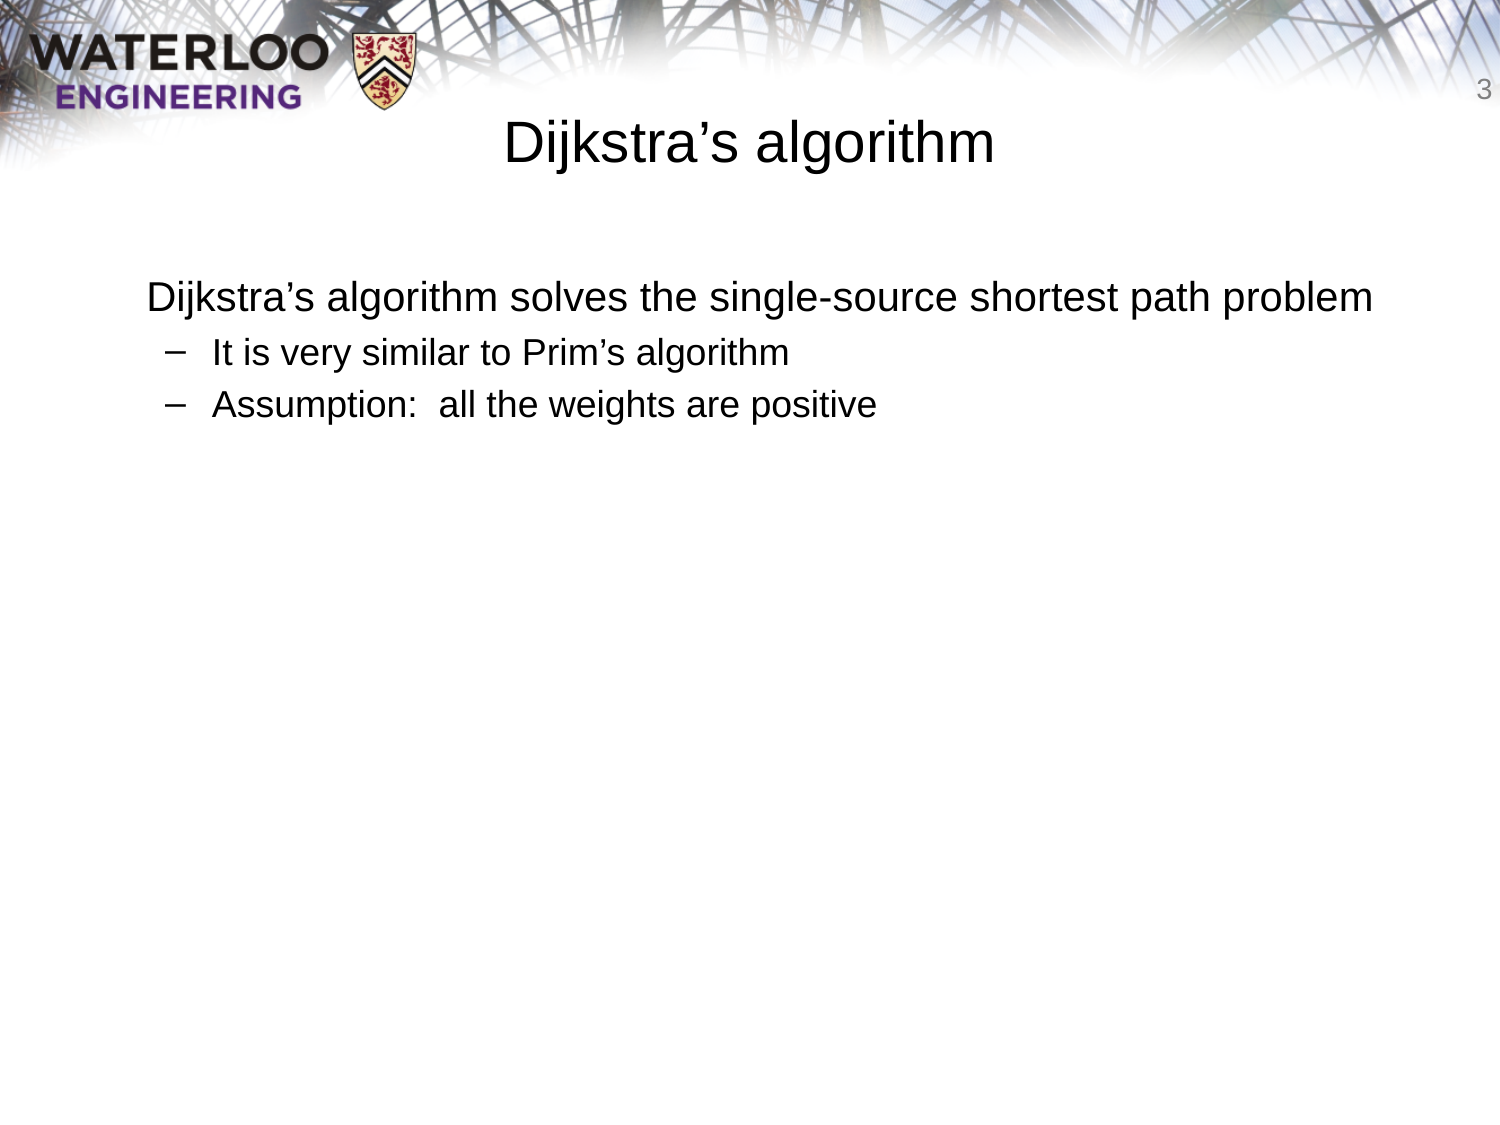

# Dijkstra’s algorithm
	Dijkstra’s algorithm solves the single-source shortest path problem
It is very similar to Prim’s algorithm
Assumption:  all the weights are positive